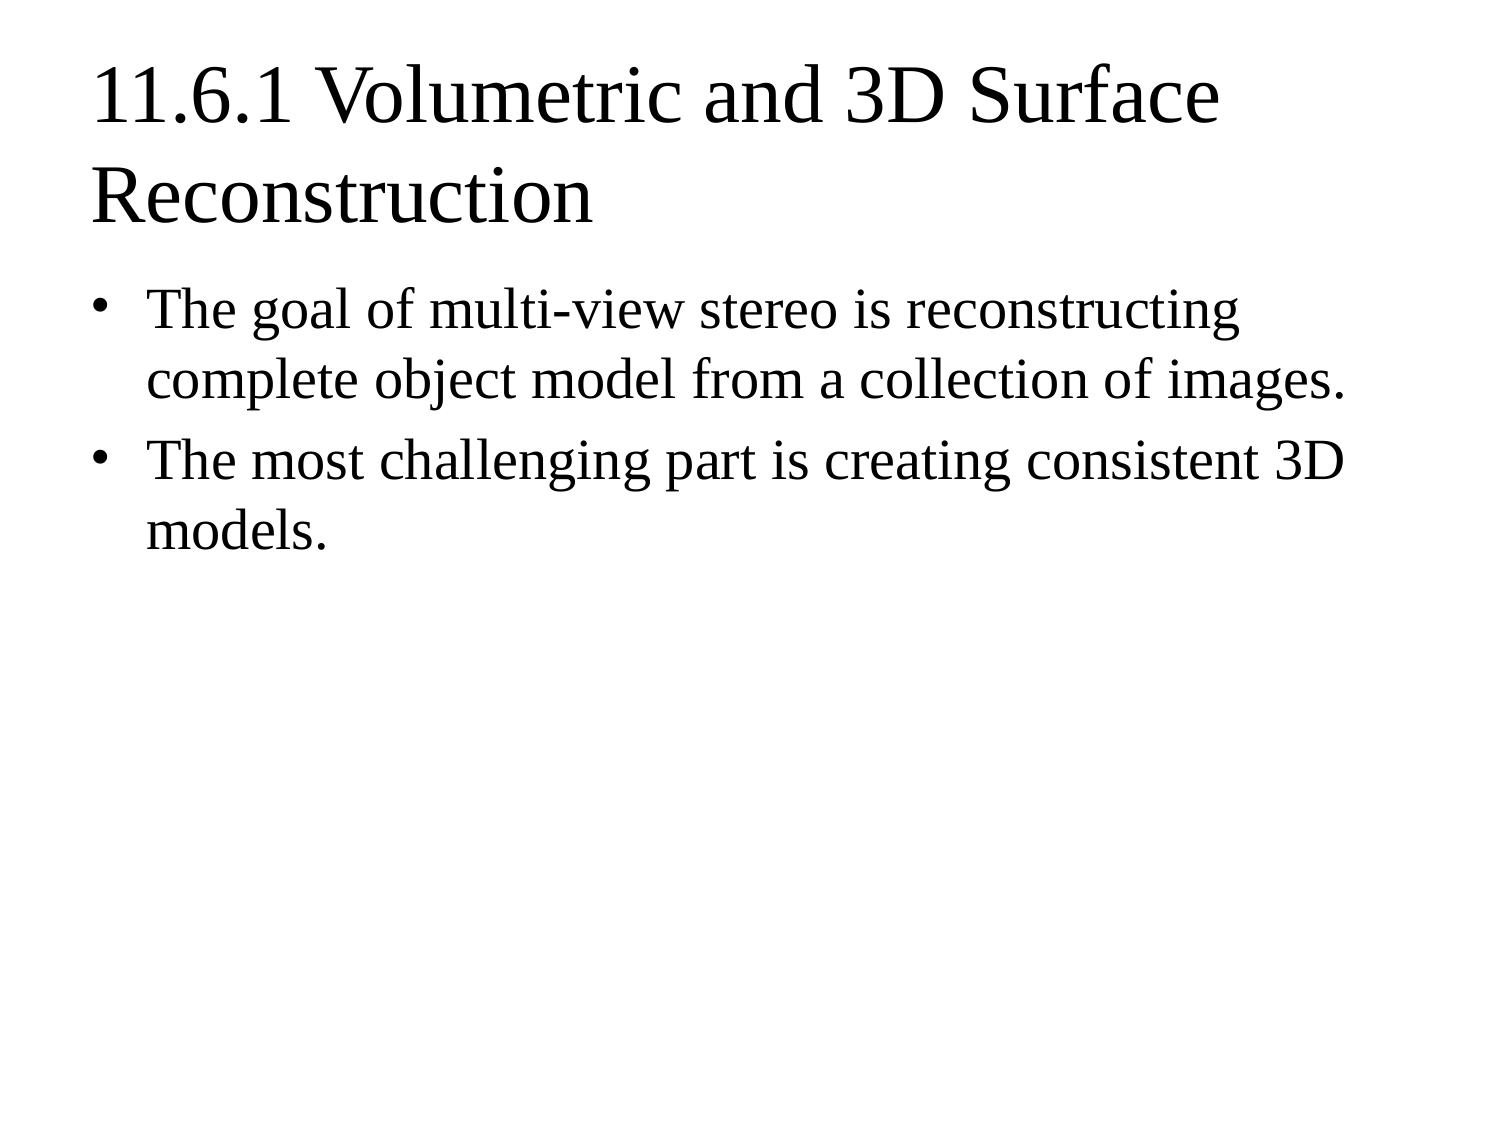

# 11.6.1 Volumetric and 3D Surface Reconstruction
The goal of multi-view stereo is reconstructing complete object model from a collection of images.
The most challenging part is creating consistent 3D models.